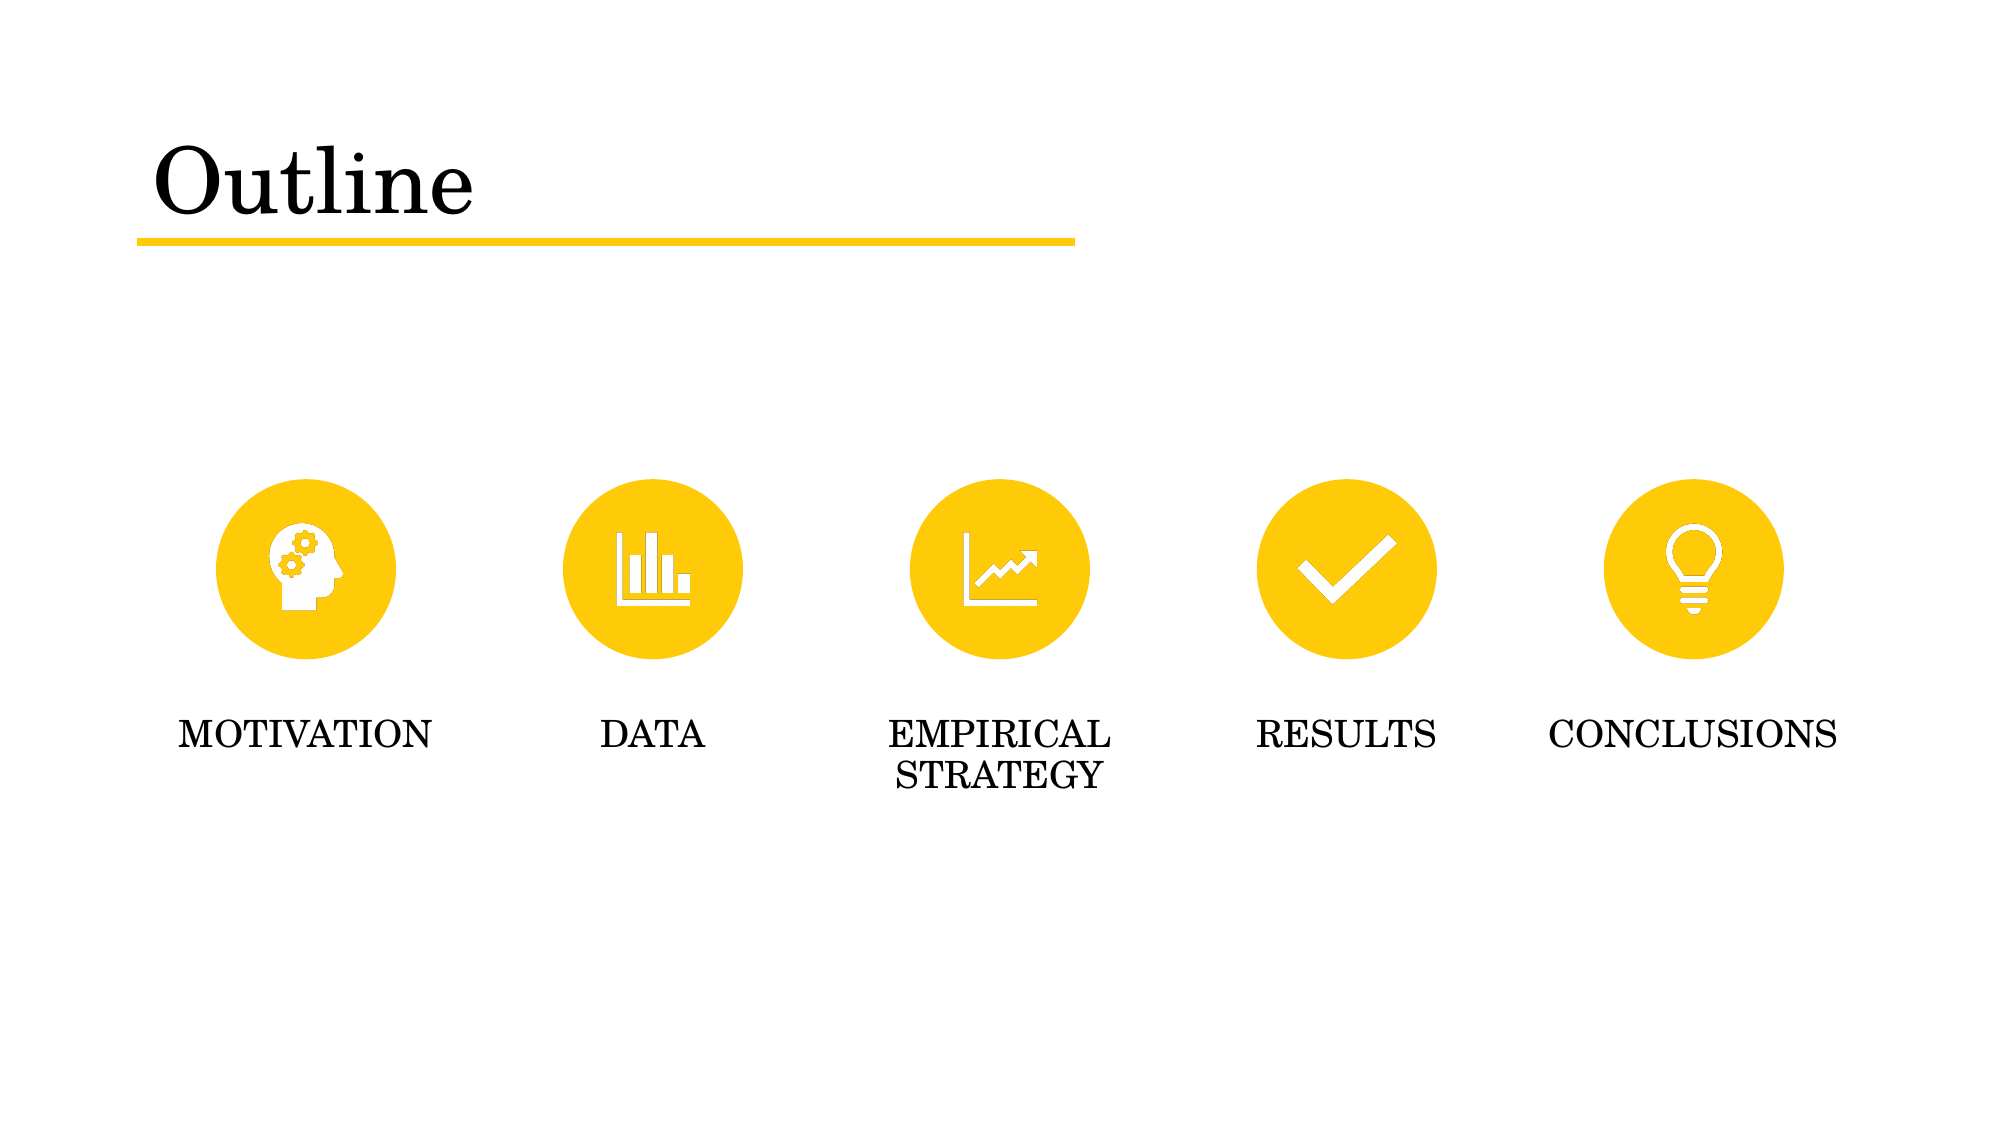

# Outline
Motivation
Data
Empirical Strategy
Results
Conclusions